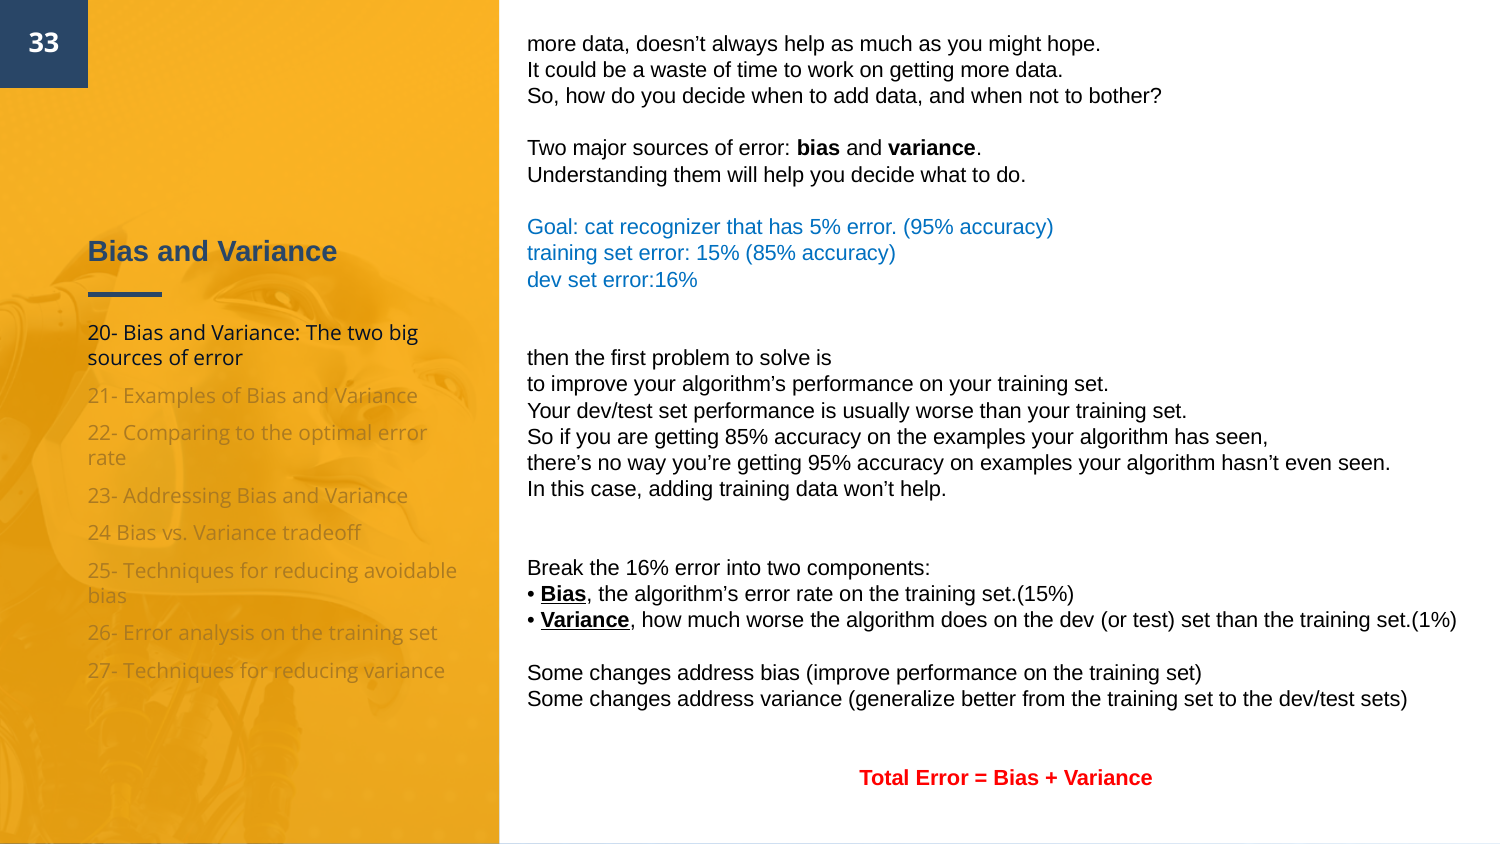

33
more data, doesn’t always help as much as you might hope.
It could be a waste of time to work on getting more data.
So, how do you decide when to add data, and when not to bother?

Two major sources of error: bias and variance.
Understanding them will help you decide what to do.

Goal: cat recognizer that has 5% error. (95% accuracy)
training set error: 15% (85% accuracy)
dev set error:16%

then the first problem to solve is
to improve your algorithm’s performance on your training set.
Your dev/test set performance is usually worse than your training set.
So if you are getting 85% accuracy on the examples your algorithm has seen,
there’s no way you’re getting 95% accuracy on examples your algorithm hasn’t even seen.
In this case, adding training data won’t help.

Break the 16% error into two components:
• Bias, the algorithm’s error rate on the training set.(15%)
• Variance, how much worse the algorithm does on the dev (or test) set than the training set.(1%)

Some changes address bias (improve performance on the training set)
Some changes address variance (generalize better from the training set to the dev/test sets)

Total Error = Bias + Variance
# Bias and Variance
20- Bias and Variance: The two big sources of error
21- Examples of Bias and Variance
22- Comparing to the optimal error rate
23- Addressing Bias and Variance
24 Bias vs. Variance tradeoff
25- Techniques for reducing avoidable bias
26- Error analysis on the training set
27- Techniques for reducing variance